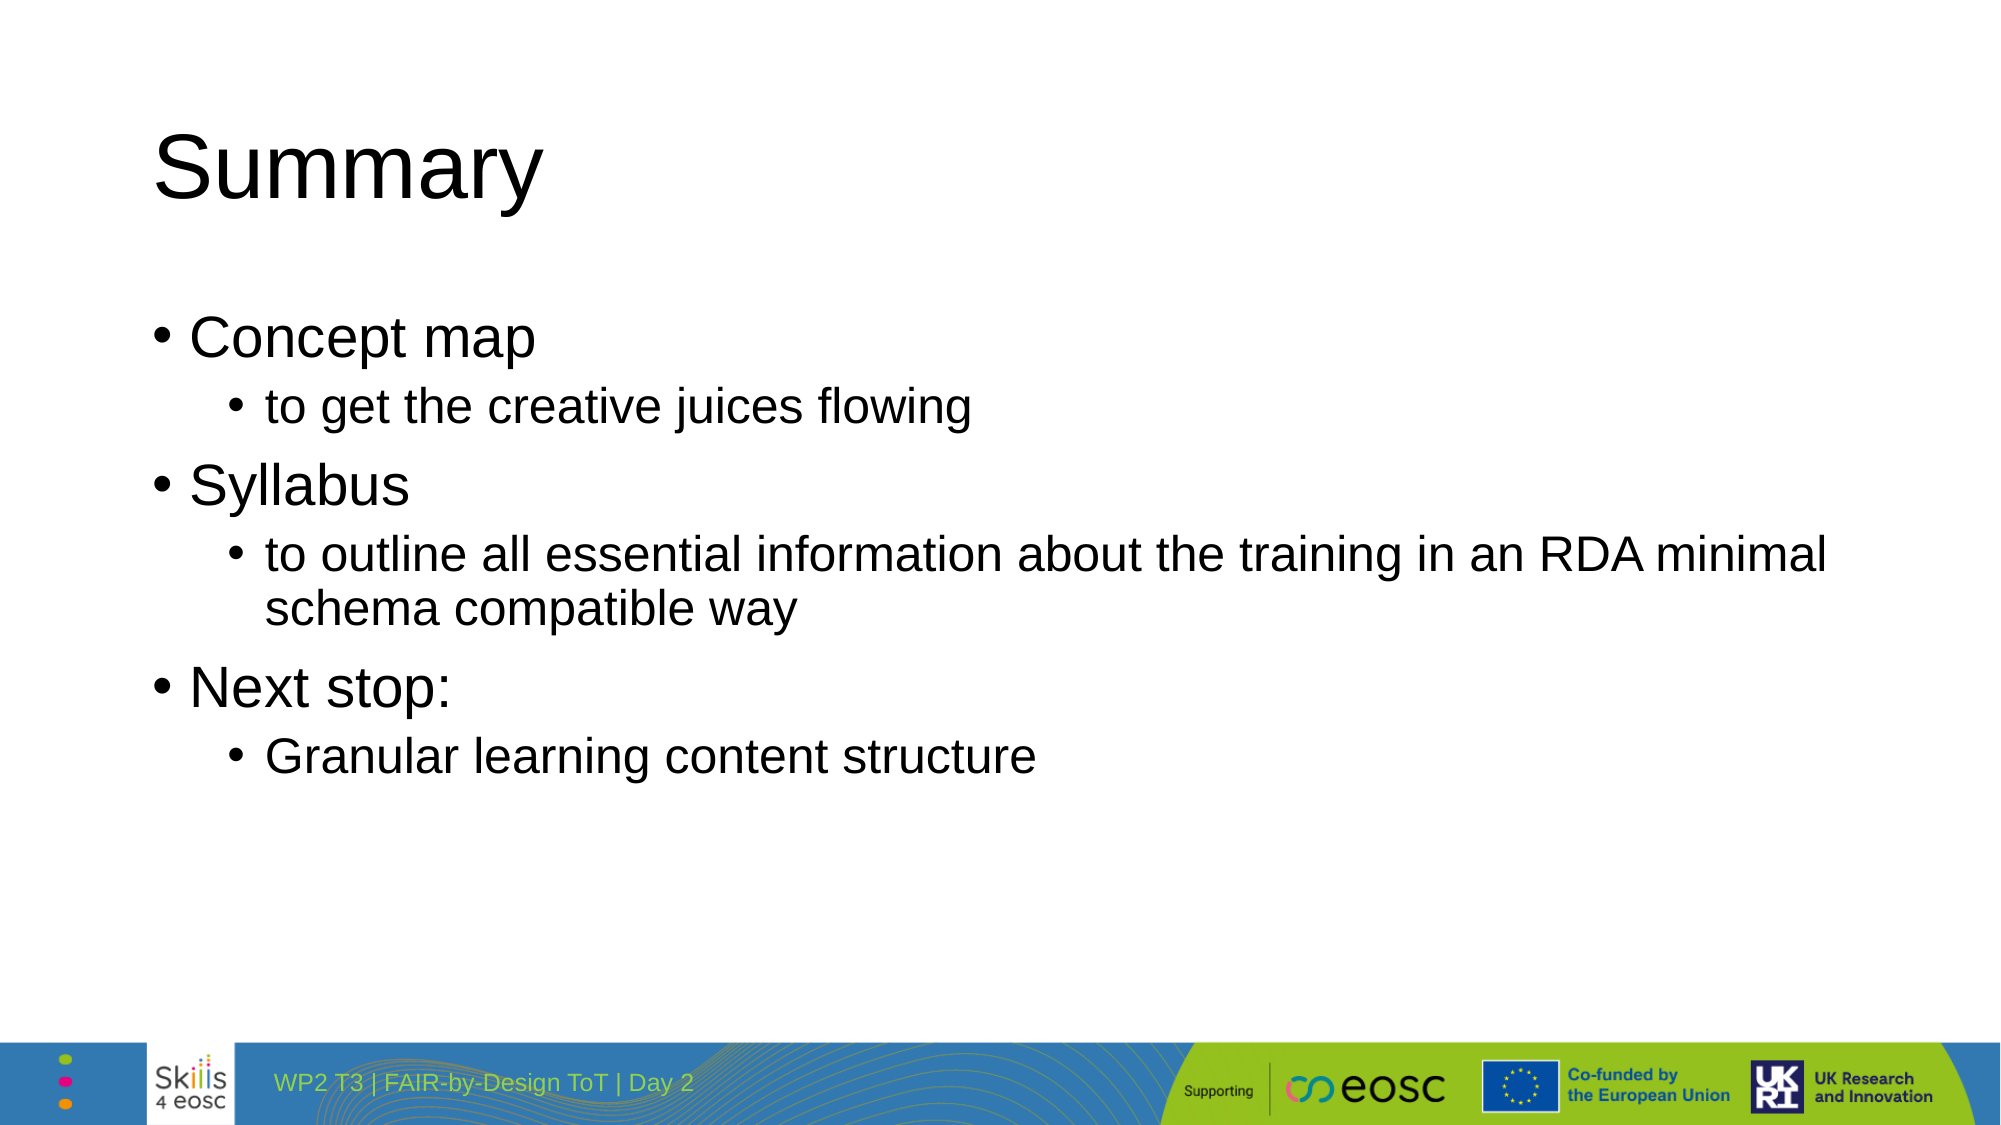

# Summary
Concept map
to get the creative juices flowing
Syllabus
to outline all essential information about the training in an RDA minimal schema compatible way
Next stop:
Granular learning content structure
WP2 T3 | FAIR-by-Design ToT | Day 2